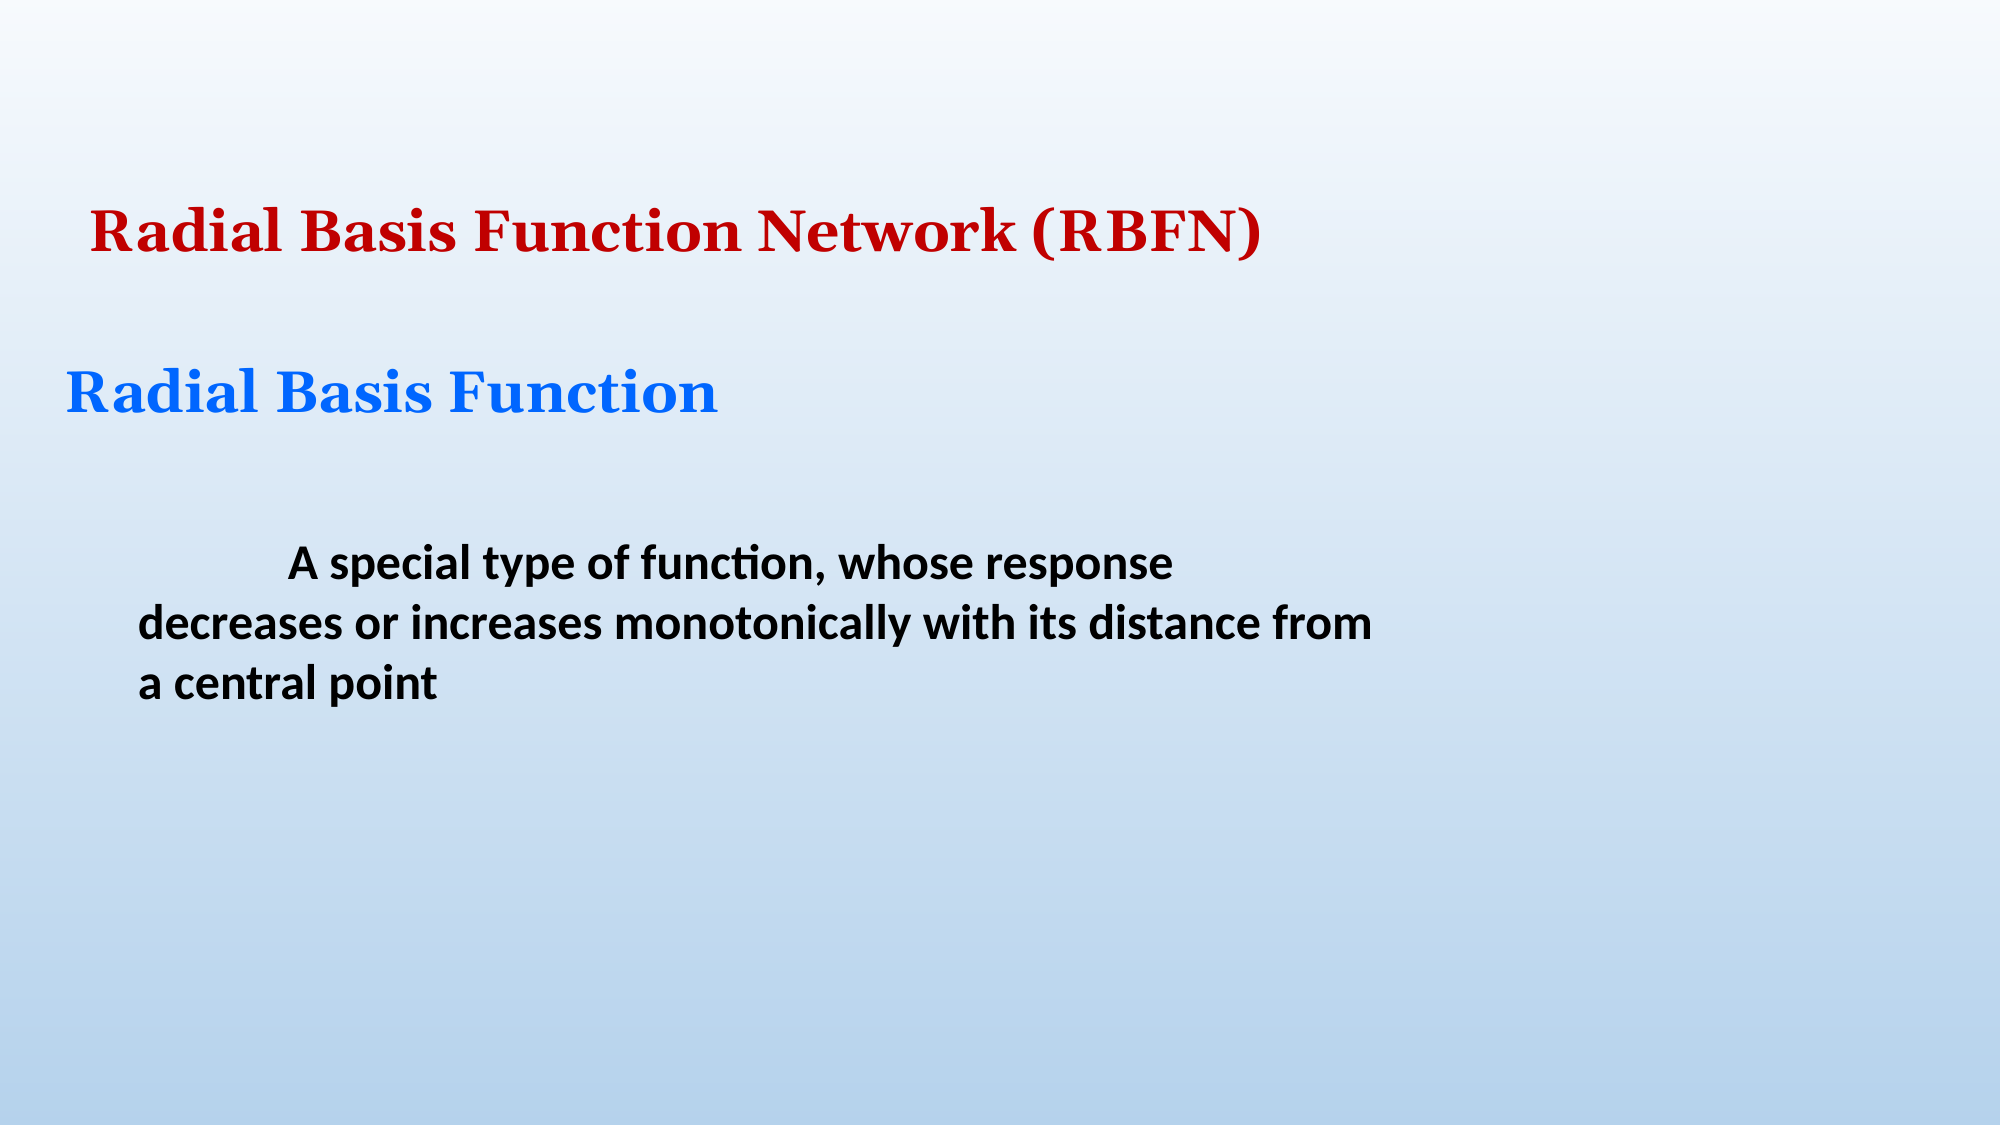

Radial Basis Function Network (RBFN)

Radial Basis Function
	A special type of function, whose response decreases or increases monotonically with its distance from a central point